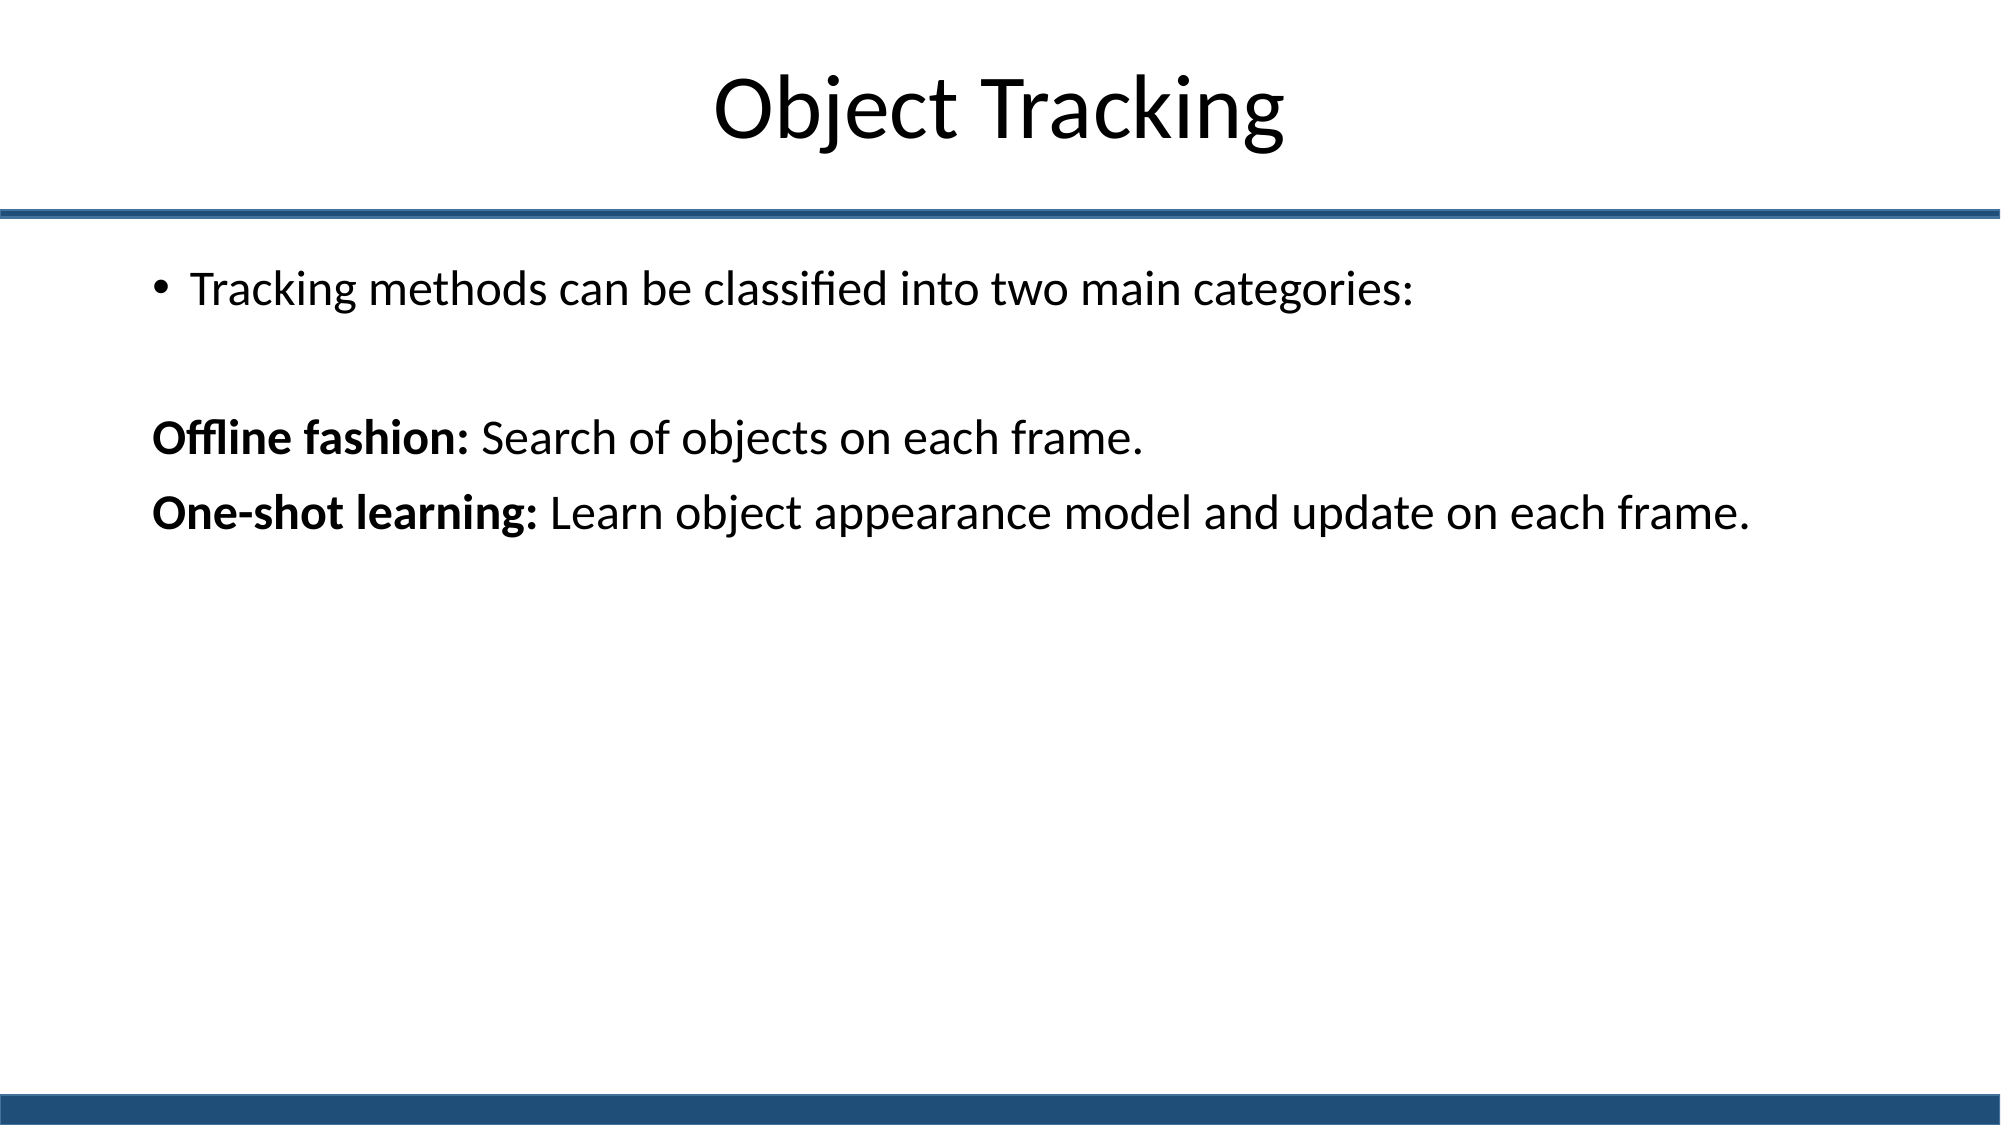

# Object Tracking
Tracking methods can be classified into two main categories:

Offline fashion: Search of objects on each frame.
One-shot learning: Learn object appearance model and update on each frame.